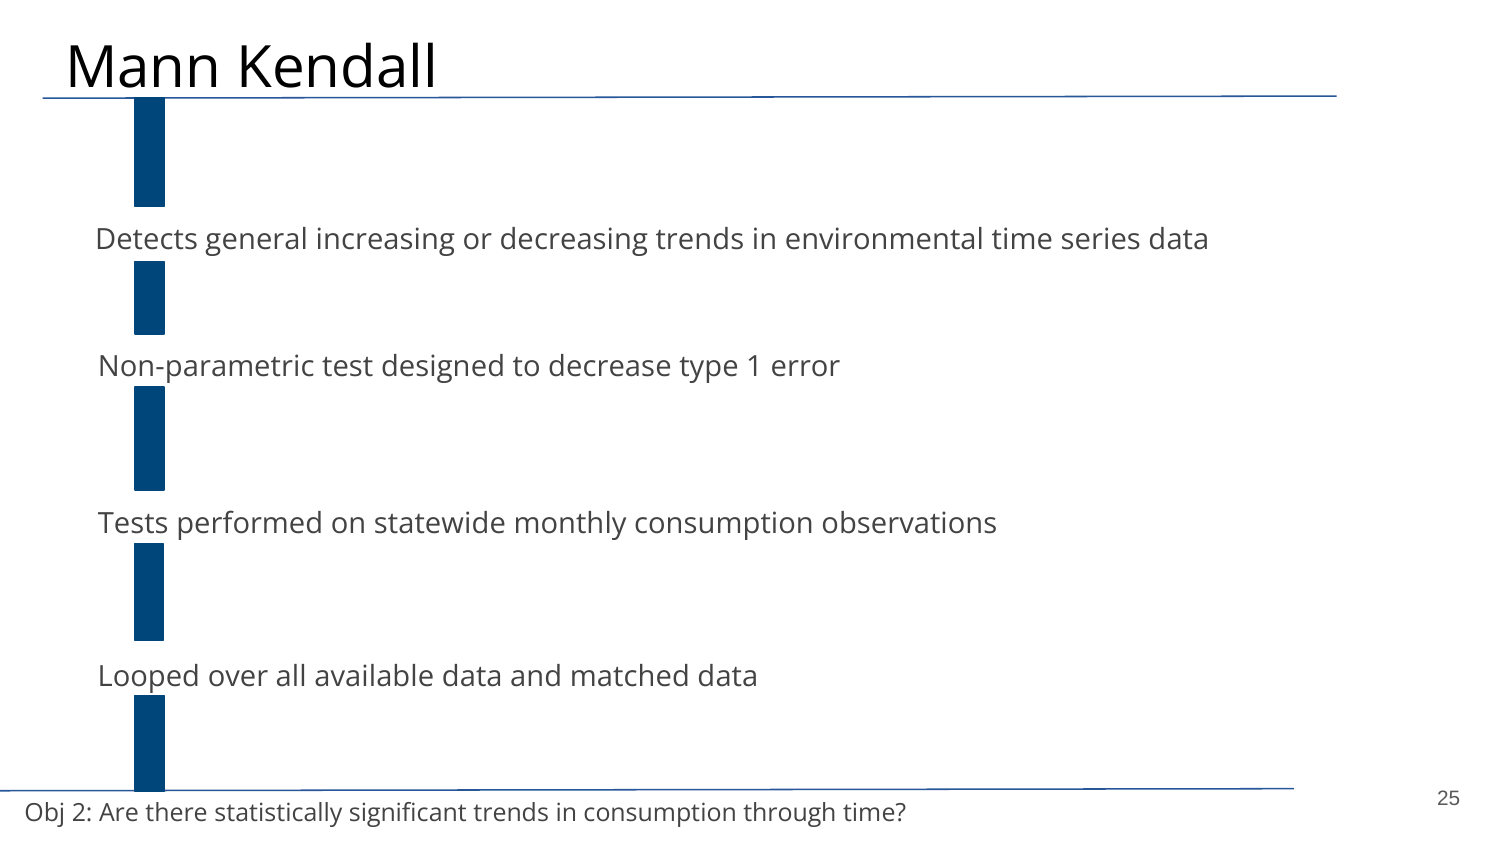

Mann Kendall

Detects general increasing or decreasing trends in environmental time series data

Non-parametric test designed to decrease type 1 error

Tests performed on statewide monthly consumption observations

Looped over all available data and matched data

25